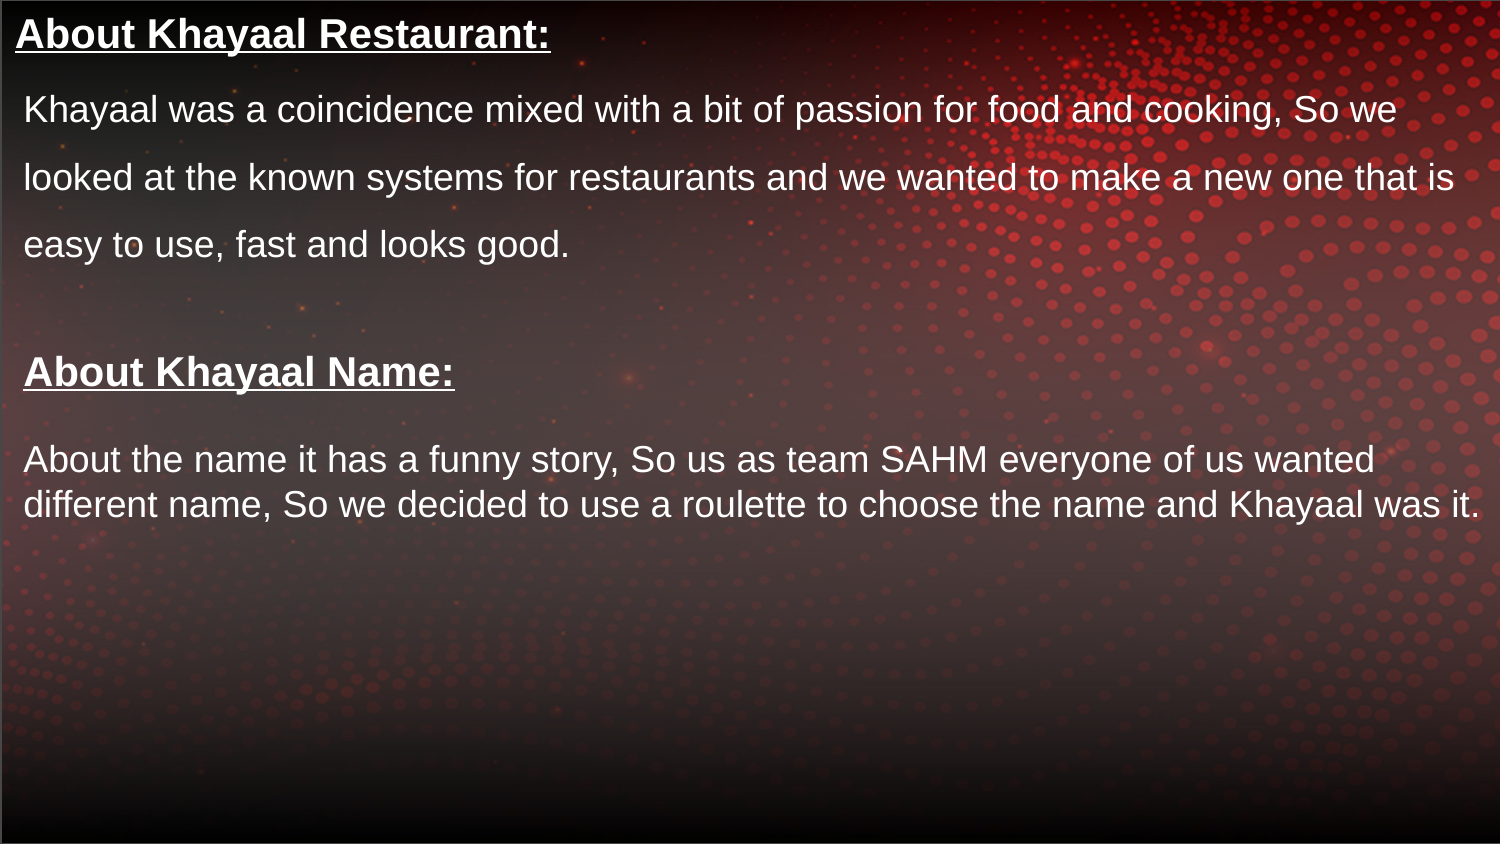

About Khayaal Restaurant:
Khayaal was a coincidence mixed with a bit of passion for food and cooking, So we
looked at the known systems for restaurants and we wanted to make a new one that is
easy to use, fast and looks good.

About Khayaal Name:

About the name it has a funny story, So us as team SAHM everyone of us wanted
different name, So we decided to use a roulette to choose the name and Khayaal was it.